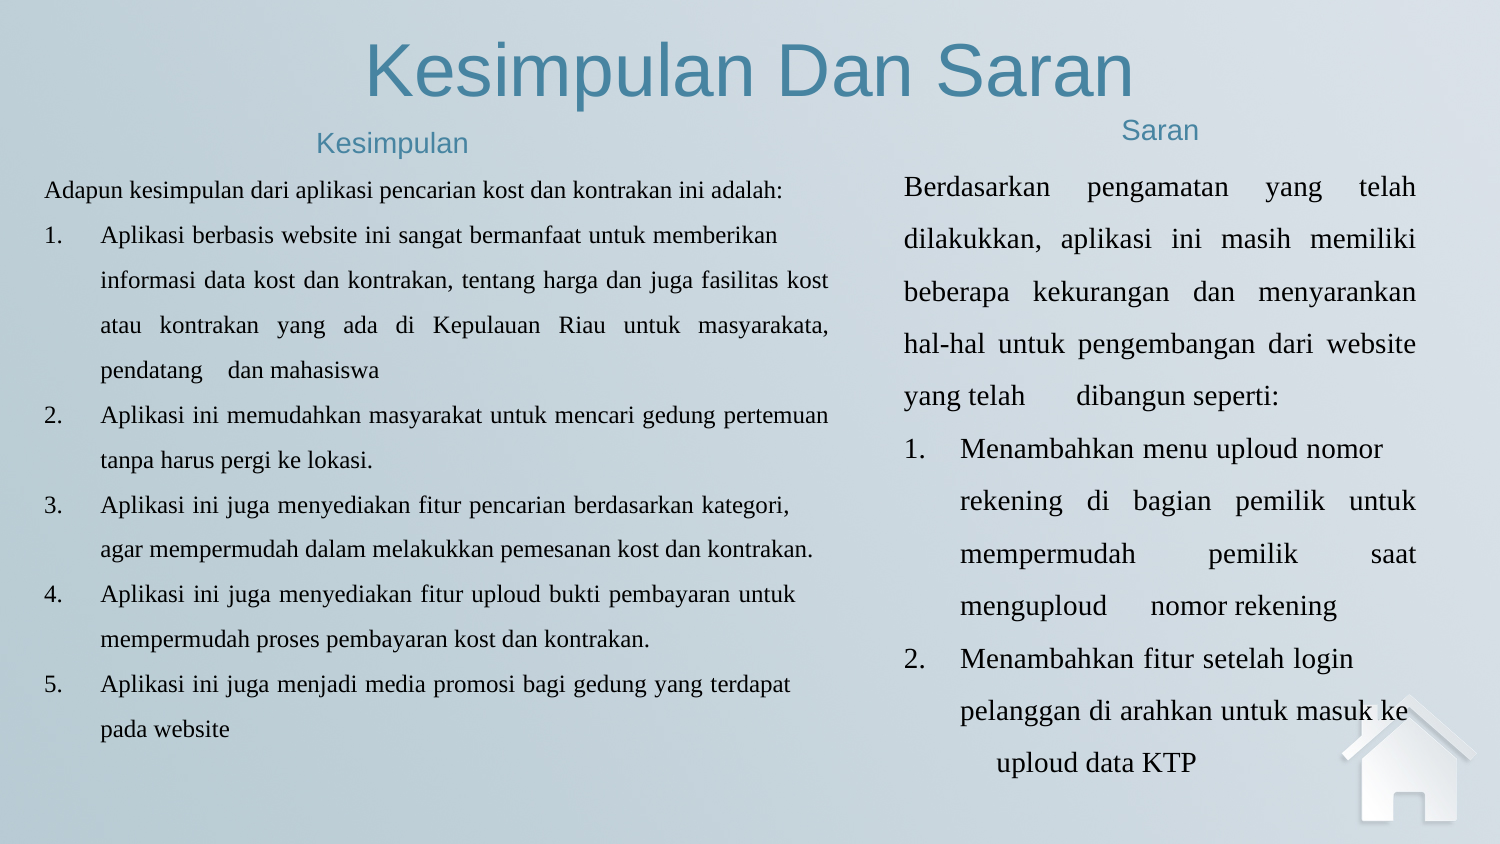

Kesimpulan Dan Saran
Saran
Kesimpulan
Berdasarkan pengamatan yang telah dilakukkan, aplikasi ini masih memiliki beberapa kekurangan dan menyarankan hal-hal untuk pengembangan dari website yang telah       dibangun seperti:
Menambahkan menu uploud nomor     rekening di bagian pemilik untuk mempermudah pemilik saat menguploud      nomor rekening
Menambahkan fitur setelah login        pelanggan di arahkan untuk masuk ke       uploud data KTP
Adapun kesimpulan dari aplikasi pencarian kost dan kontrakan ini adalah:
Aplikasi berbasis website ini sangat bermanfaat untuk memberikan        informasi data kost dan kontrakan, tentang harga dan juga fasilitas kost atau kontrakan yang ada di Kepulauan Riau untuk masyarakata, pendatang    dan mahasiswa
Aplikasi ini memudahkan masyarakat untuk mencari gedung pertemuan tanpa harus pergi ke lokasi.
Aplikasi ini juga menyediakan fitur pencarian berdasarkan kategori,      agar mempermudah dalam melakukkan pemesanan kost dan kontrakan.
Aplikasi ini juga menyediakan fitur uploud bukti pembayaran untuk     mempermudah proses pembayaran kost dan kontrakan.
Aplikasi ini juga menjadi media promosi bagi gedung yang terdapat      pada website